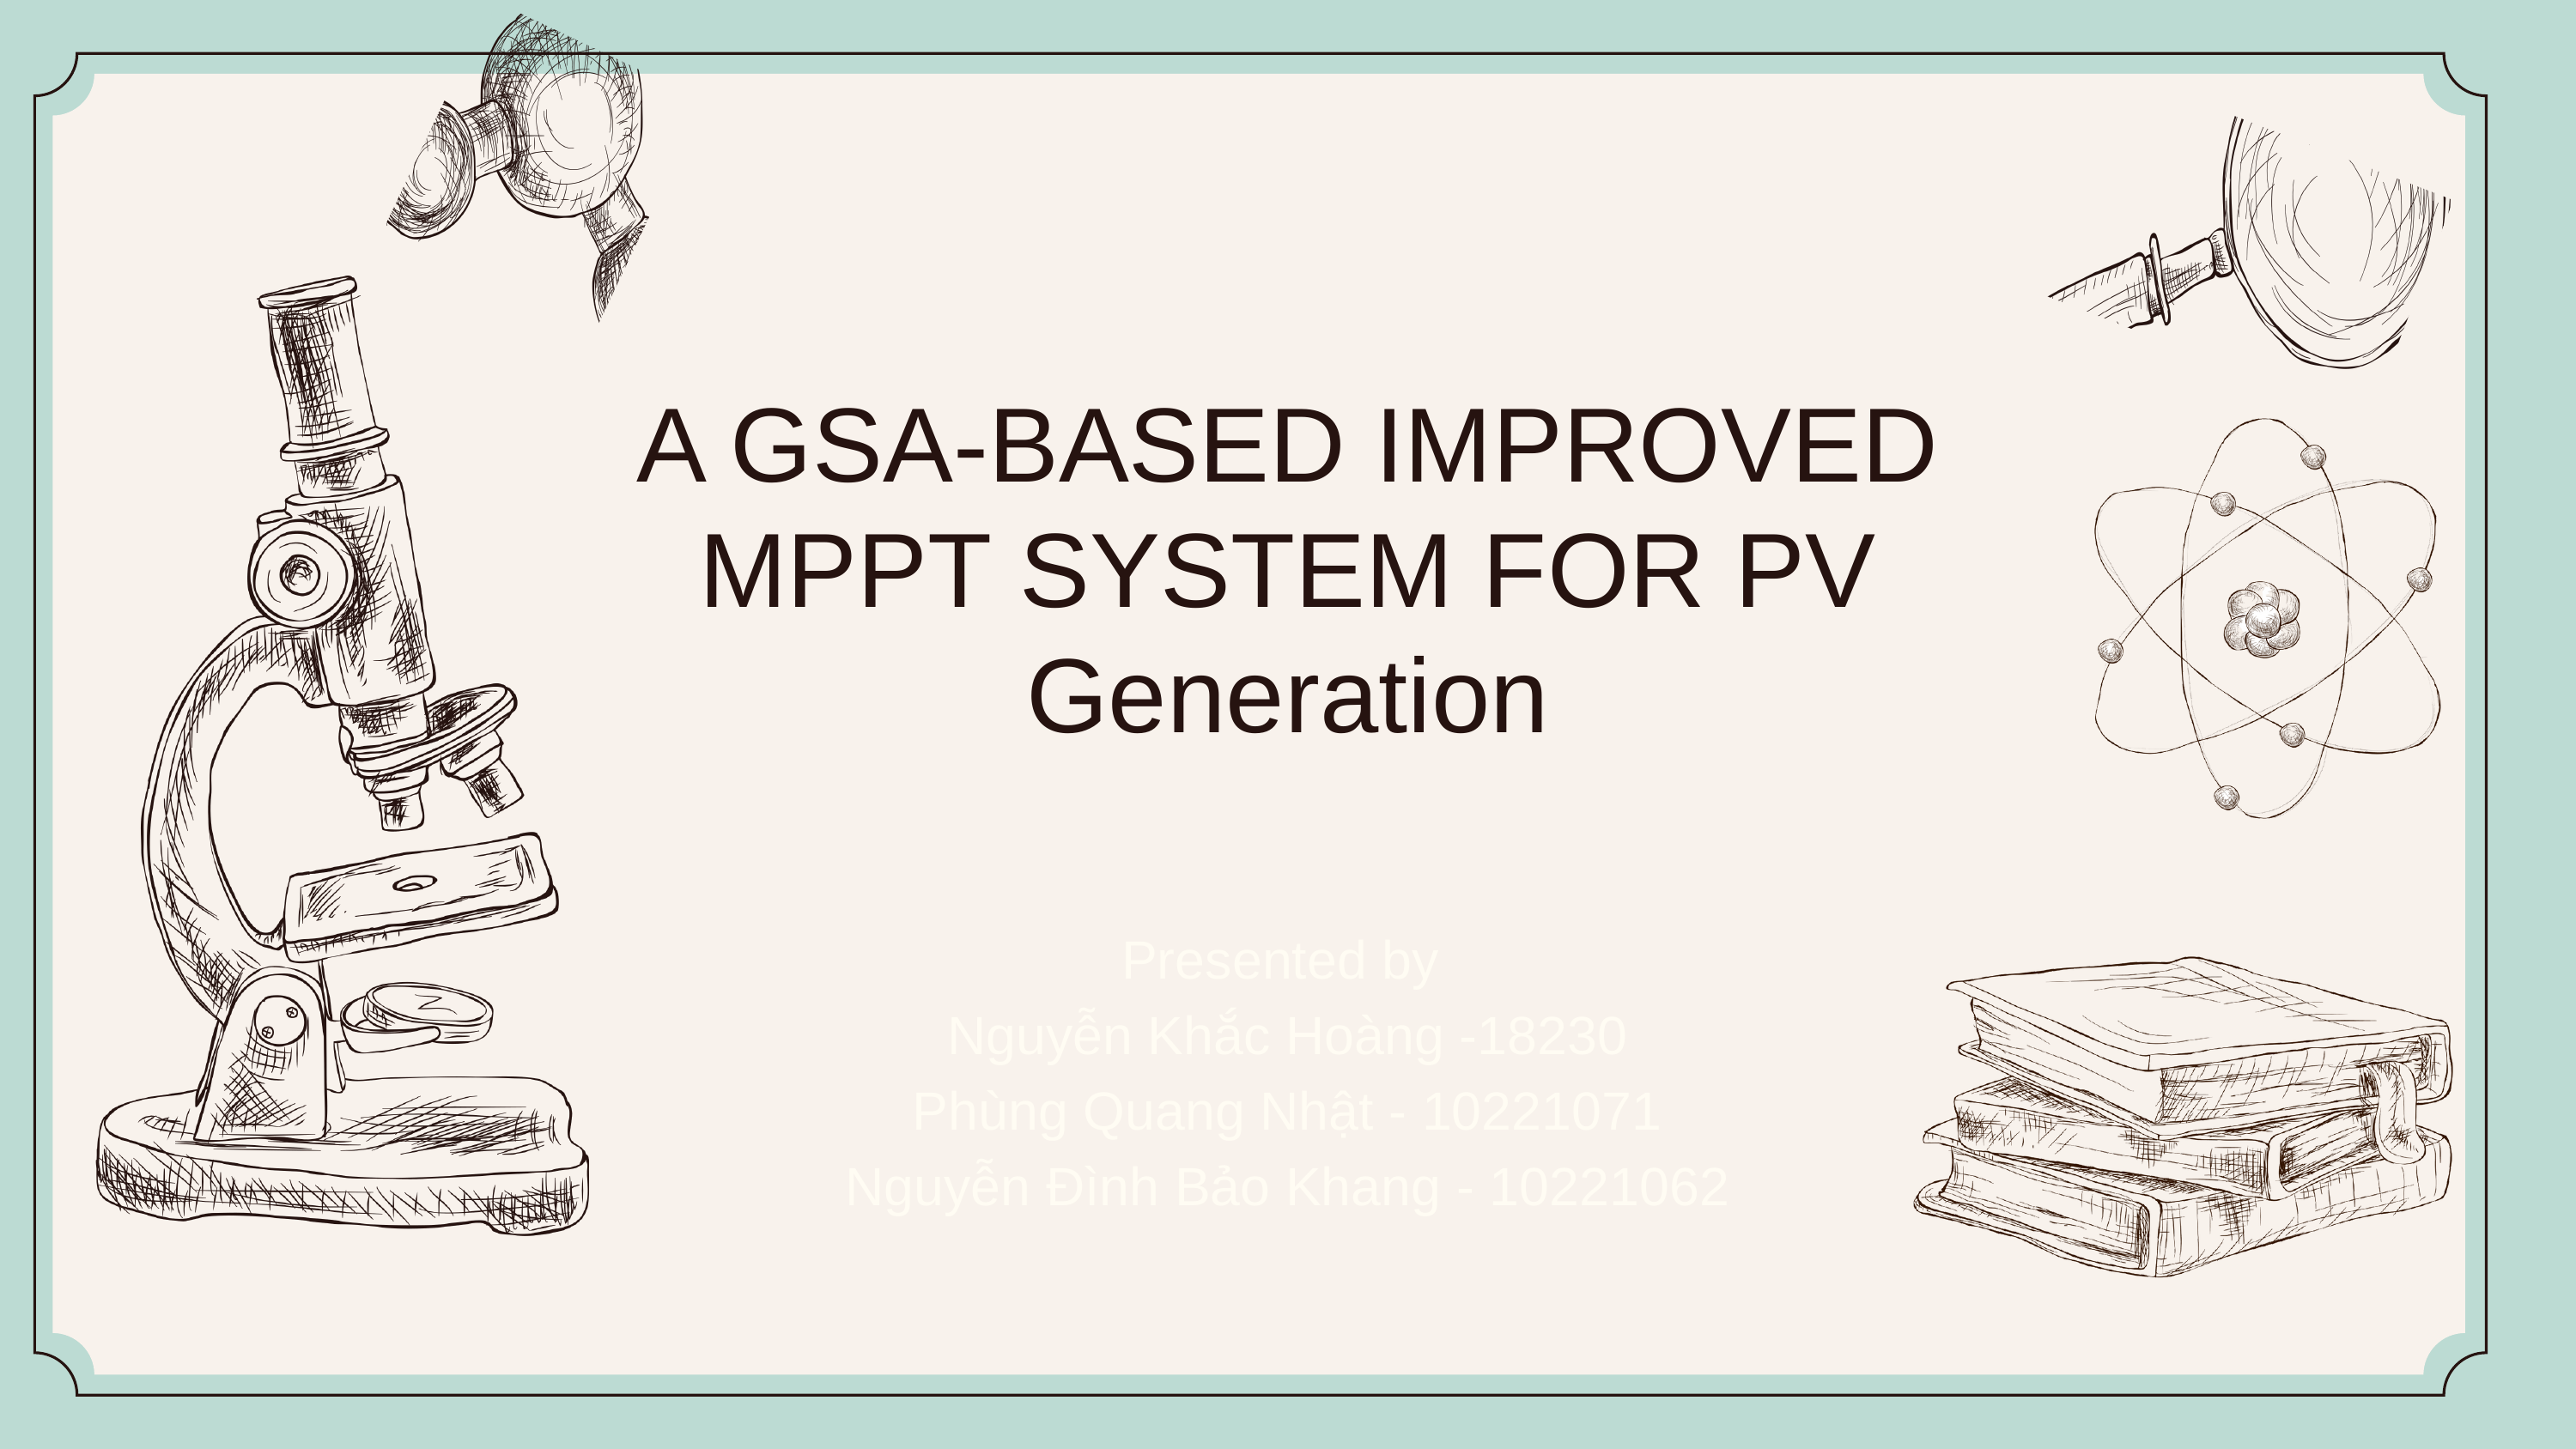

A GSA-BASED IMPROVED MPPT SYSTEM FOR PV
Generation

Presented by
Nguyễn Khắc Hoàng -18230
Phùng Quang Nhật - 10221071
Nguyễn Đình Bảo Khang - 10221062